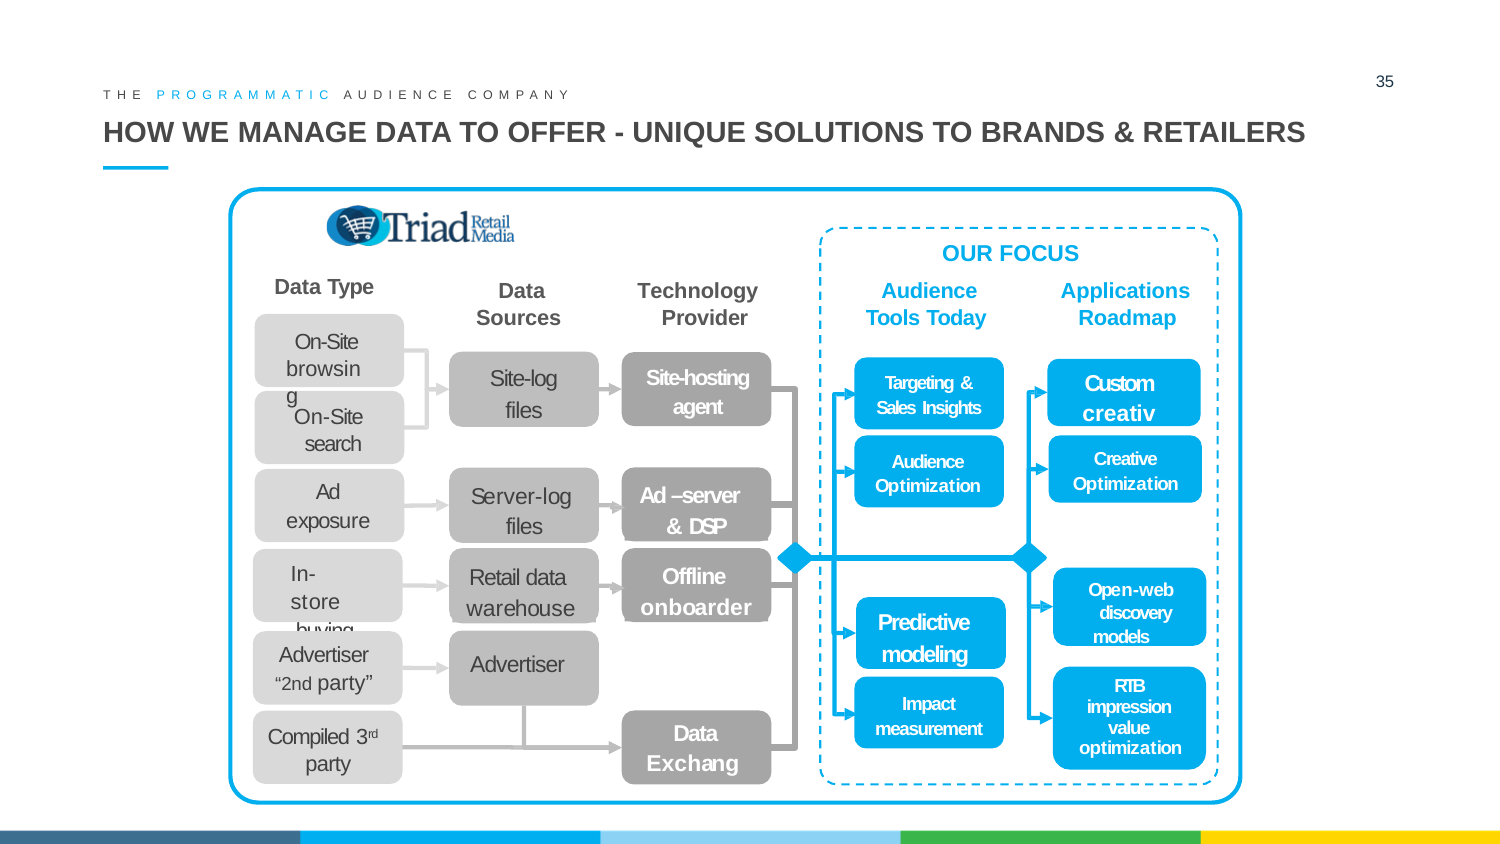

35
THE PROGRAMMATIC AUDIENCE COMPANY
# HOW WE MANAGE DATA TO OFFER - UNIQUE SOLUTIONS TO BRANDS & RETAILERS

OUR FOCUS
Data Type
Data  Sources
Technology  Provider
Audience  Tools Today
Applications  Roadmap

On-Site  browsing

Site-log
files

Site-hosting
agent
Custom  creative
Targeting &
Sales Insights

On-Site  search

Creative
Optimization
Audience  Optimization

Ad
exposure
Ad –server  & DSP
Server-log  files

In-store
buying

Offline  onboarder
Retail data  warehouse

Open-web  discovery  models

Predictive
modeling

Advertiser
“2nd party”

Advertiser

RTB
impression  value  optimization

Impact
measurement

Data  Exchange

Compiled 3rd  party